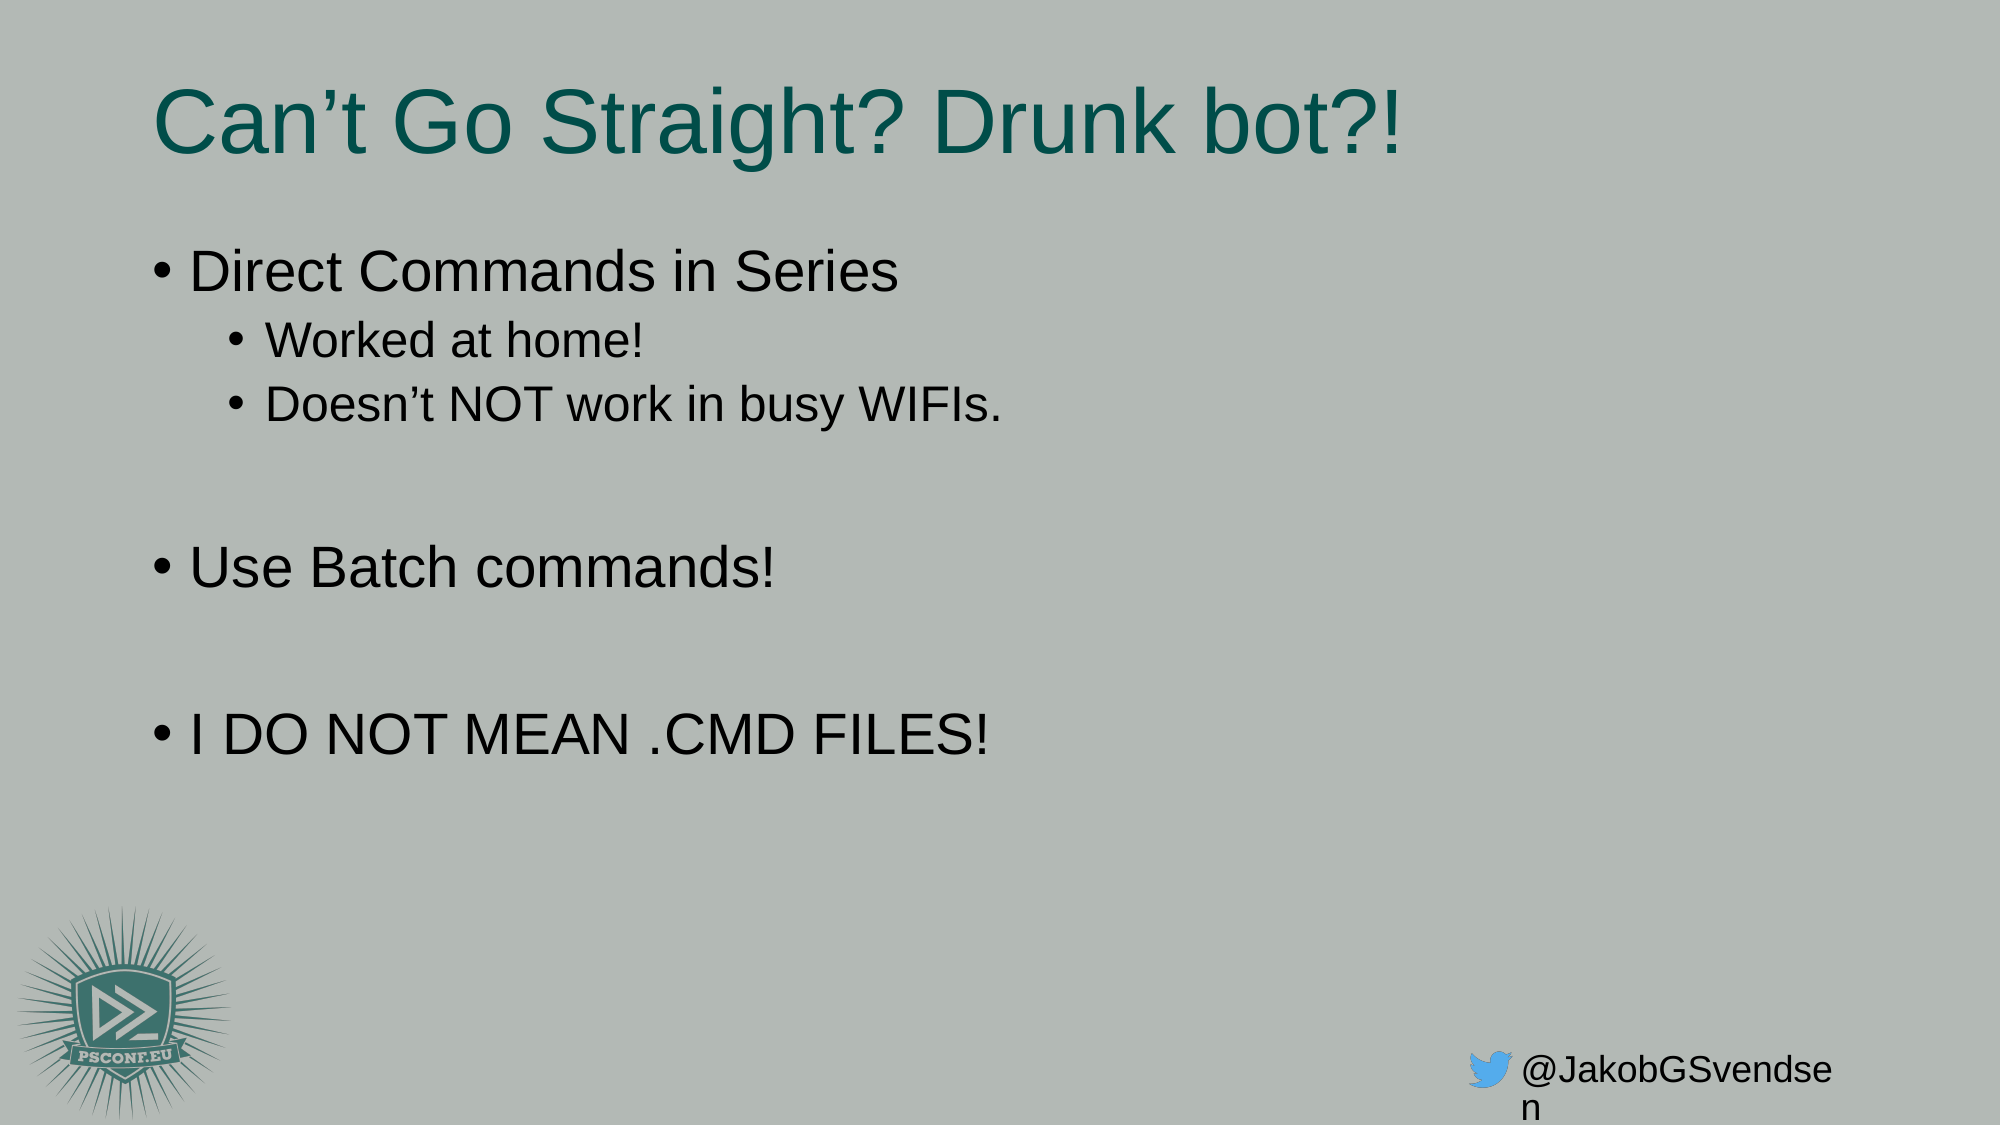

# Can’t Go Straight? Drunk bot?!
Direct Commands in Series
Worked at home!
Doesn’t NOT work in busy WIFIs.

Use Batch commands!

I DO NOT MEAN .CMD FILES!

@JakobGSvendsen